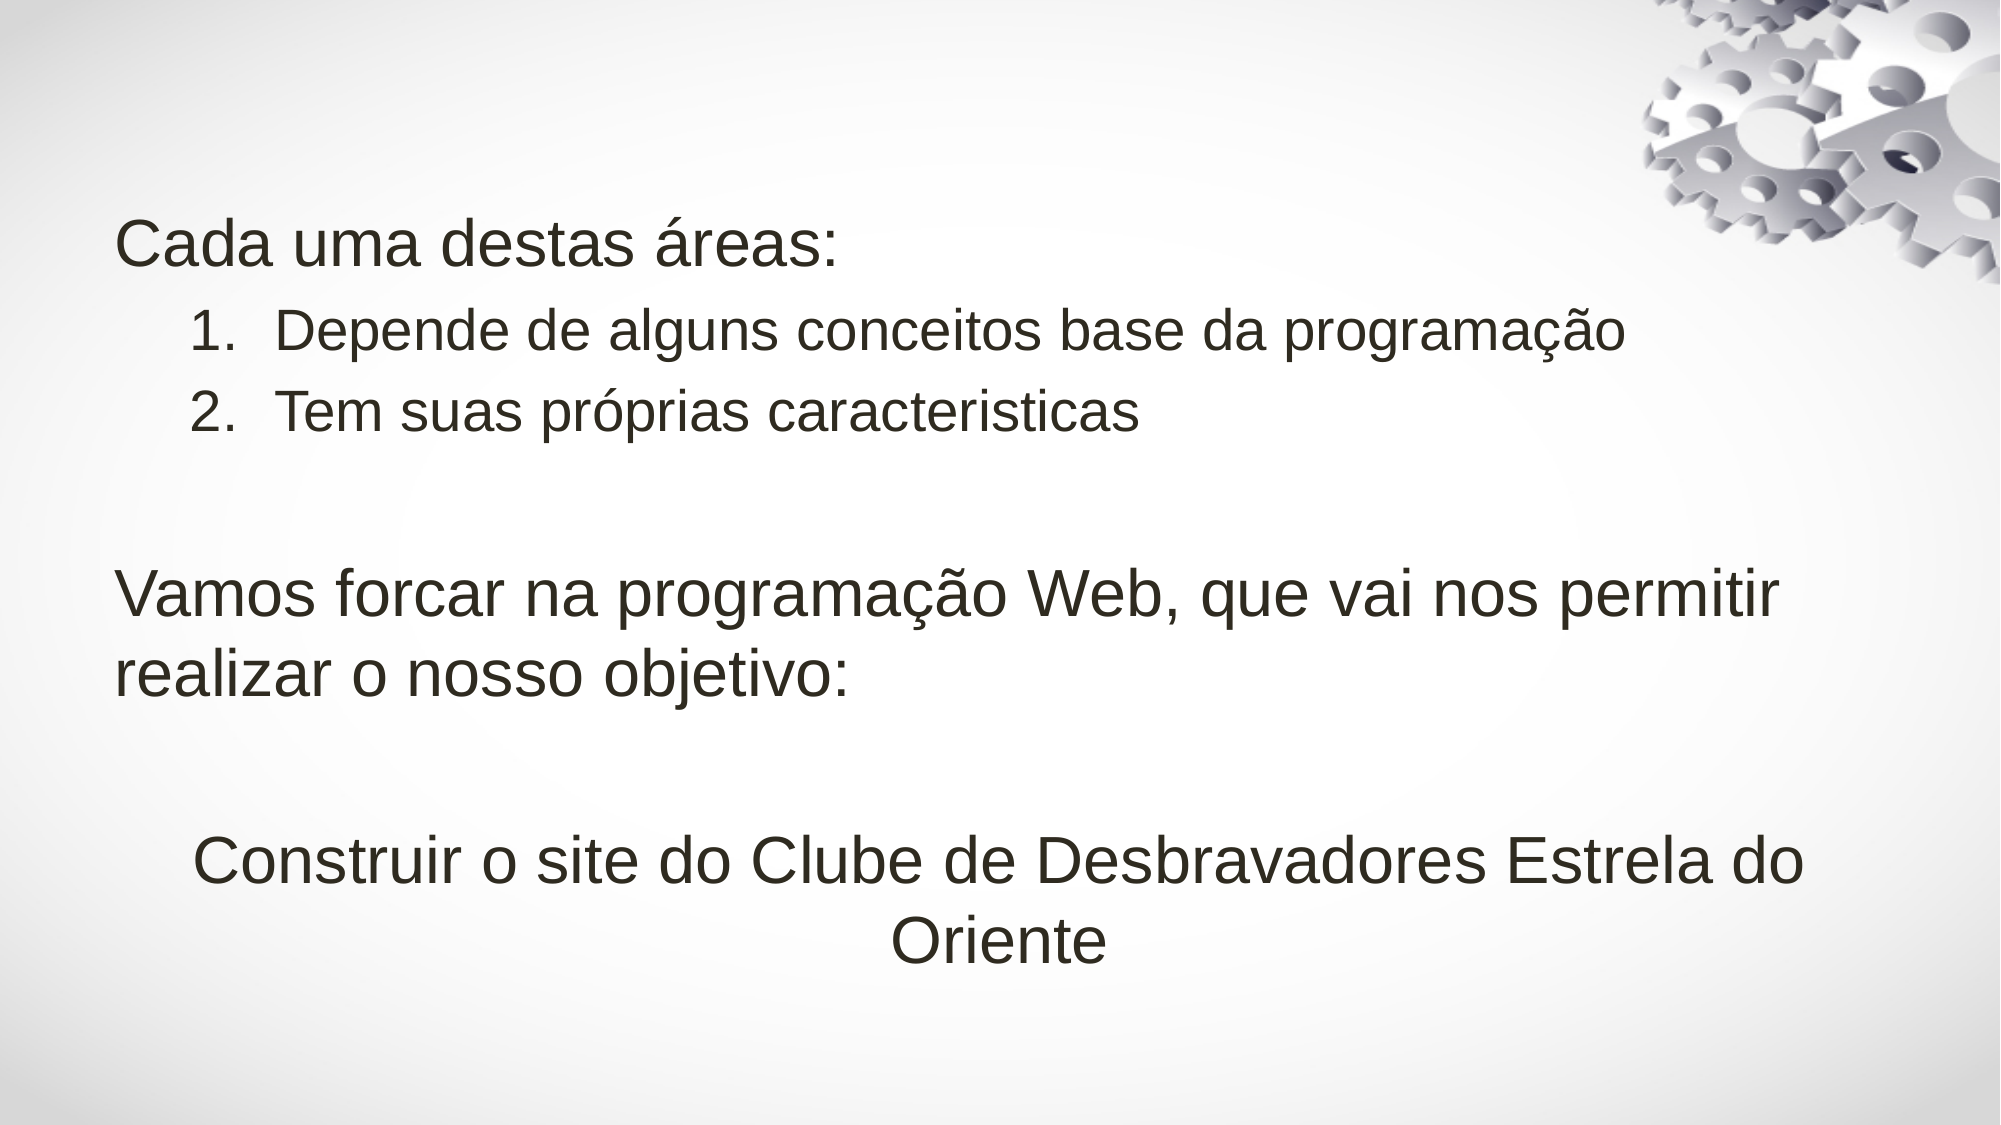

#
Cada uma destas áreas:
Depende de alguns conceitos base da programação
Tem suas próprias caracteristicas

Vamos forcar na programação Web, que vai nos permitir realizar o nosso objetivo:

Construir o site do Clube de Desbravadores Estrela do Oriente